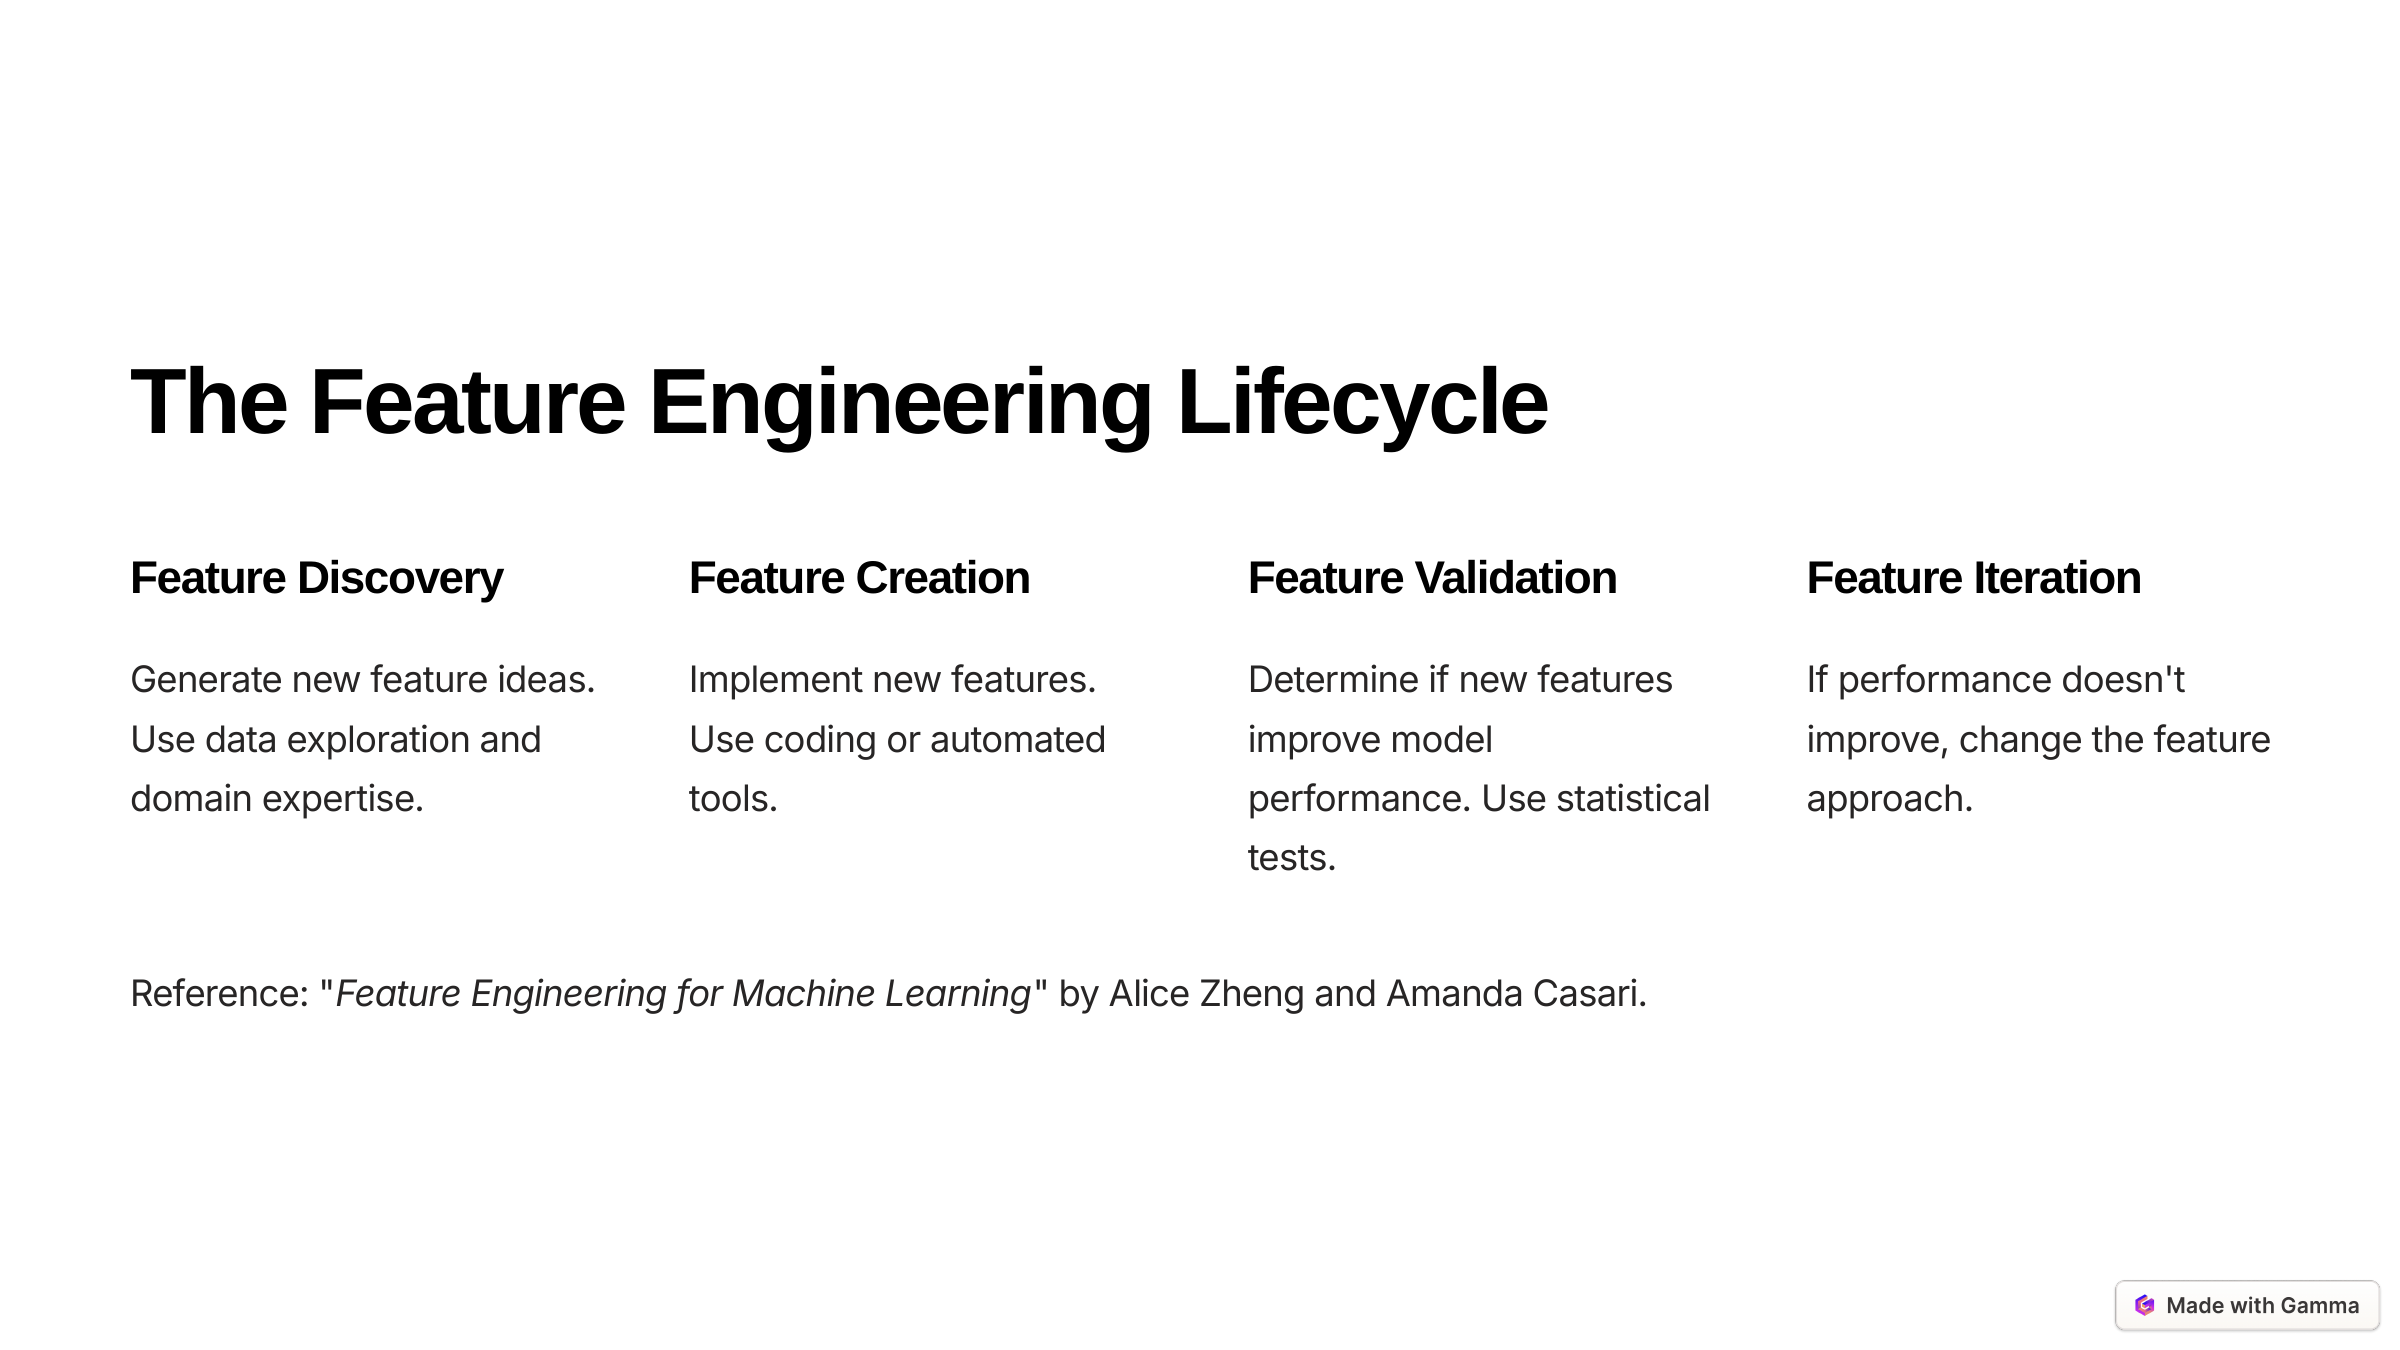

The Feature Engineering Lifecycle
Feature Discovery
Feature Creation
Feature Validation
Feature Iteration
Generate new feature ideas. Use data exploration and domain expertise.
Implement new features. Use coding or automated tools.
Determine if new features improve model performance. Use statistical tests.
If performance doesn't improve, change the feature approach.
Reference: "Feature Engineering for Machine Learning" by Alice Zheng and Amanda Casari.